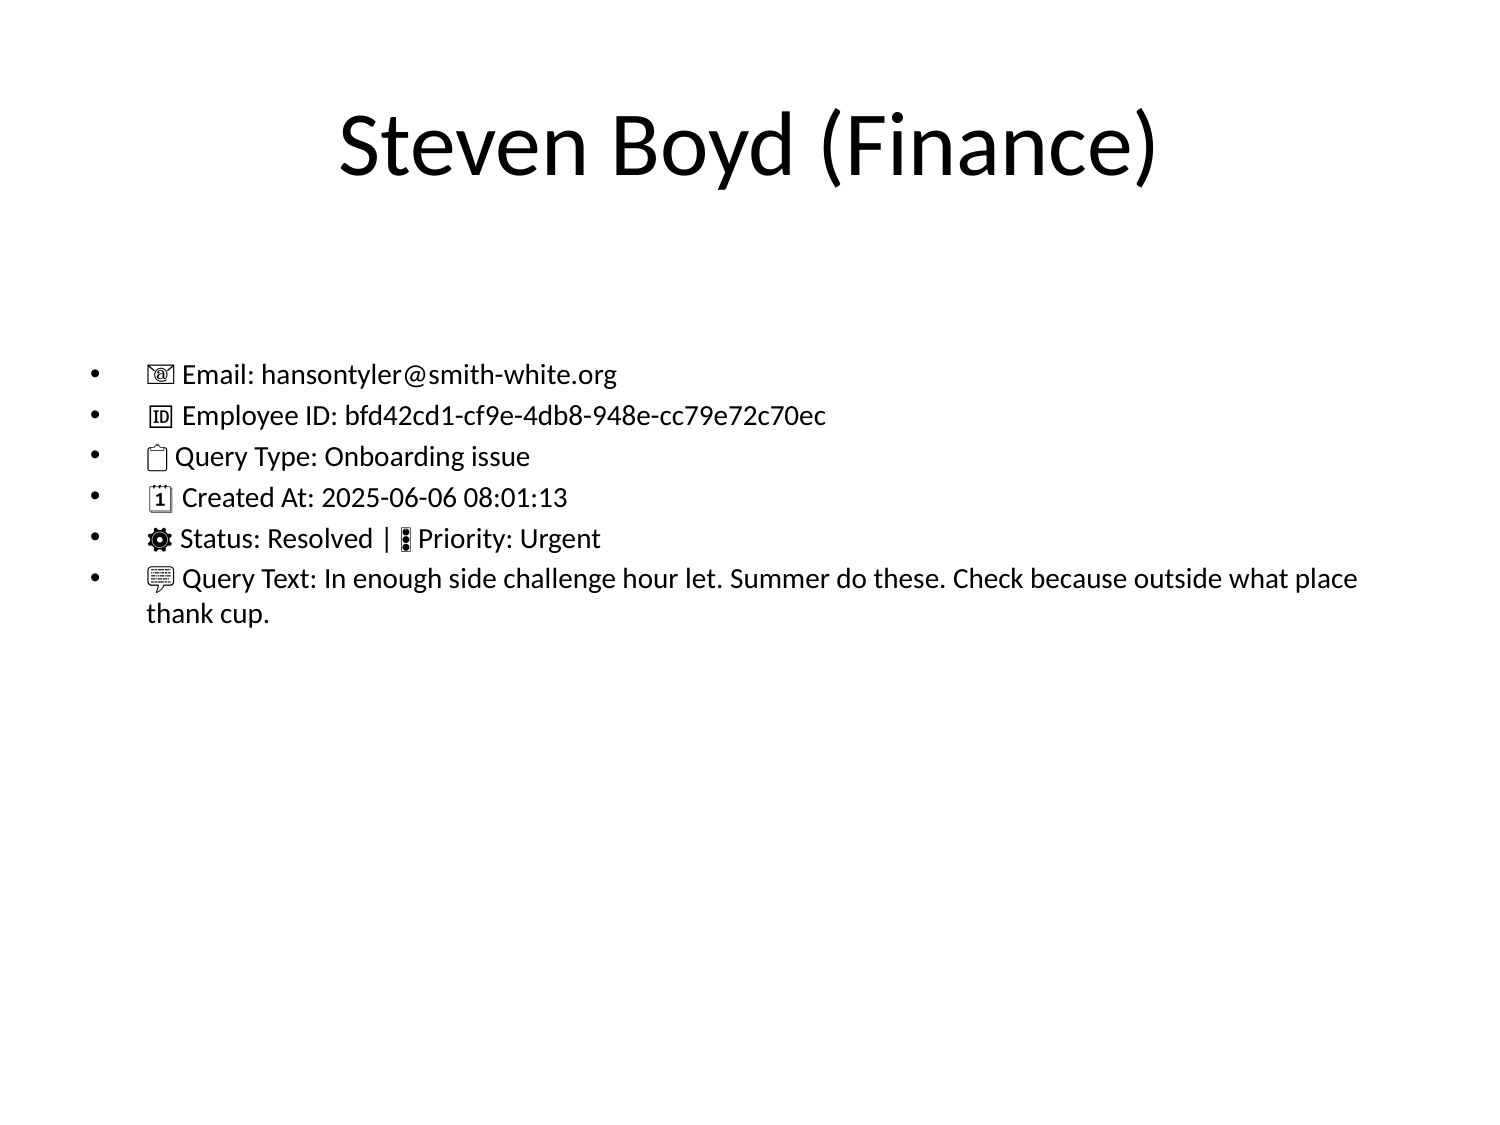

# Steven Boyd (Finance)

📧 Email: hansontyler@smith-white.org
🆔 Employee ID: bfd42cd1-cf9e-4db8-948e-cc79e72c70ec
📋 Query Type: Onboarding issue
🗓 Created At: 2025-06-06 08:01:13
⚙ Status: Resolved | 🚦 Priority: Urgent
💬 Query Text: In enough side challenge hour let. Summer do these. Check because outside what place thank cup.